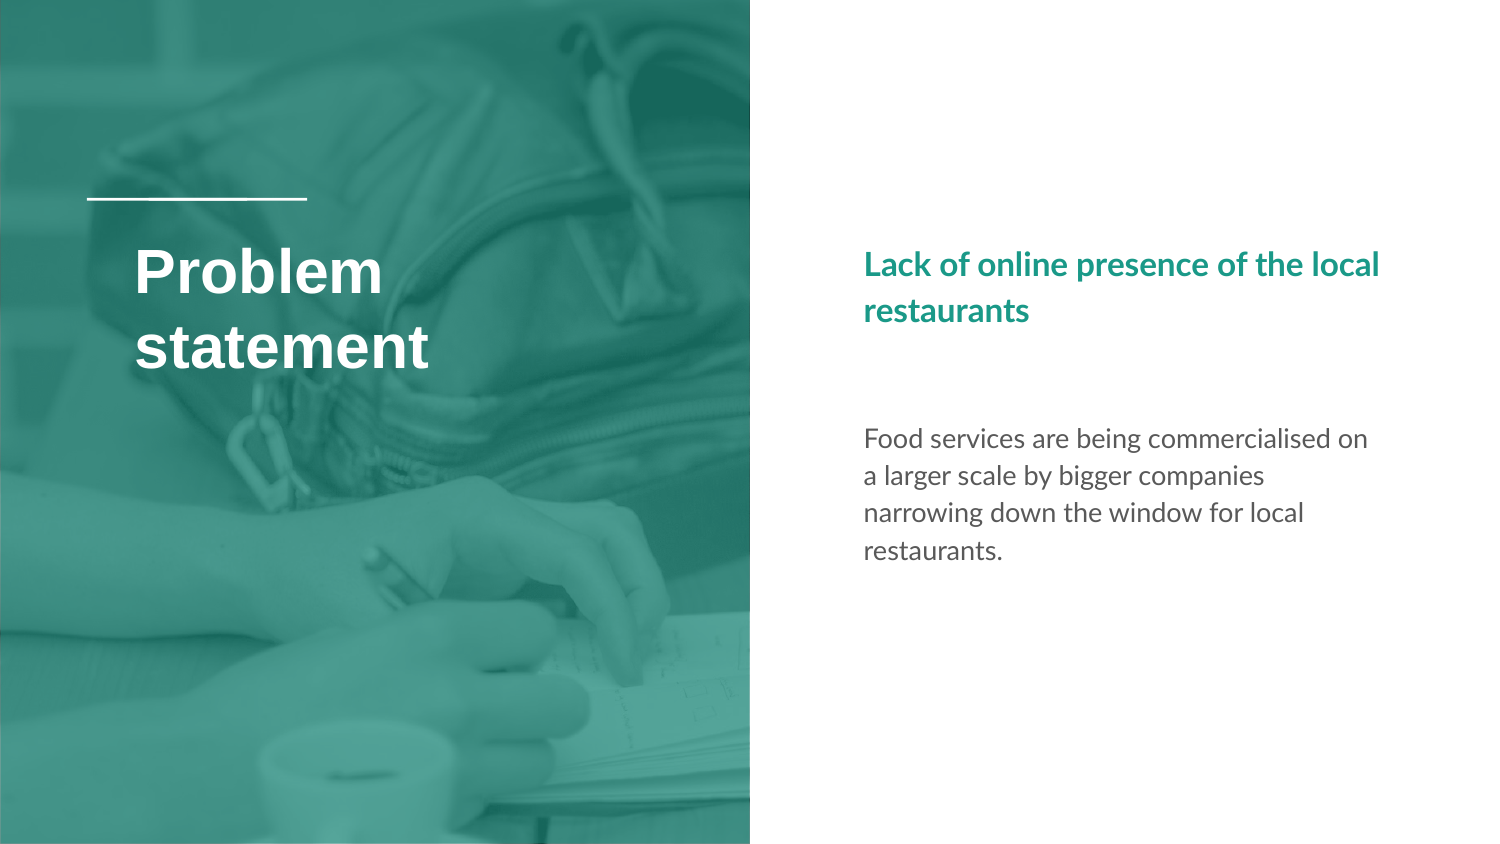

# Problem statement
Lack of online presence of the local restaurants

Food services are being commercialised on a larger scale by bigger companies narrowing down the window for local restaurants.